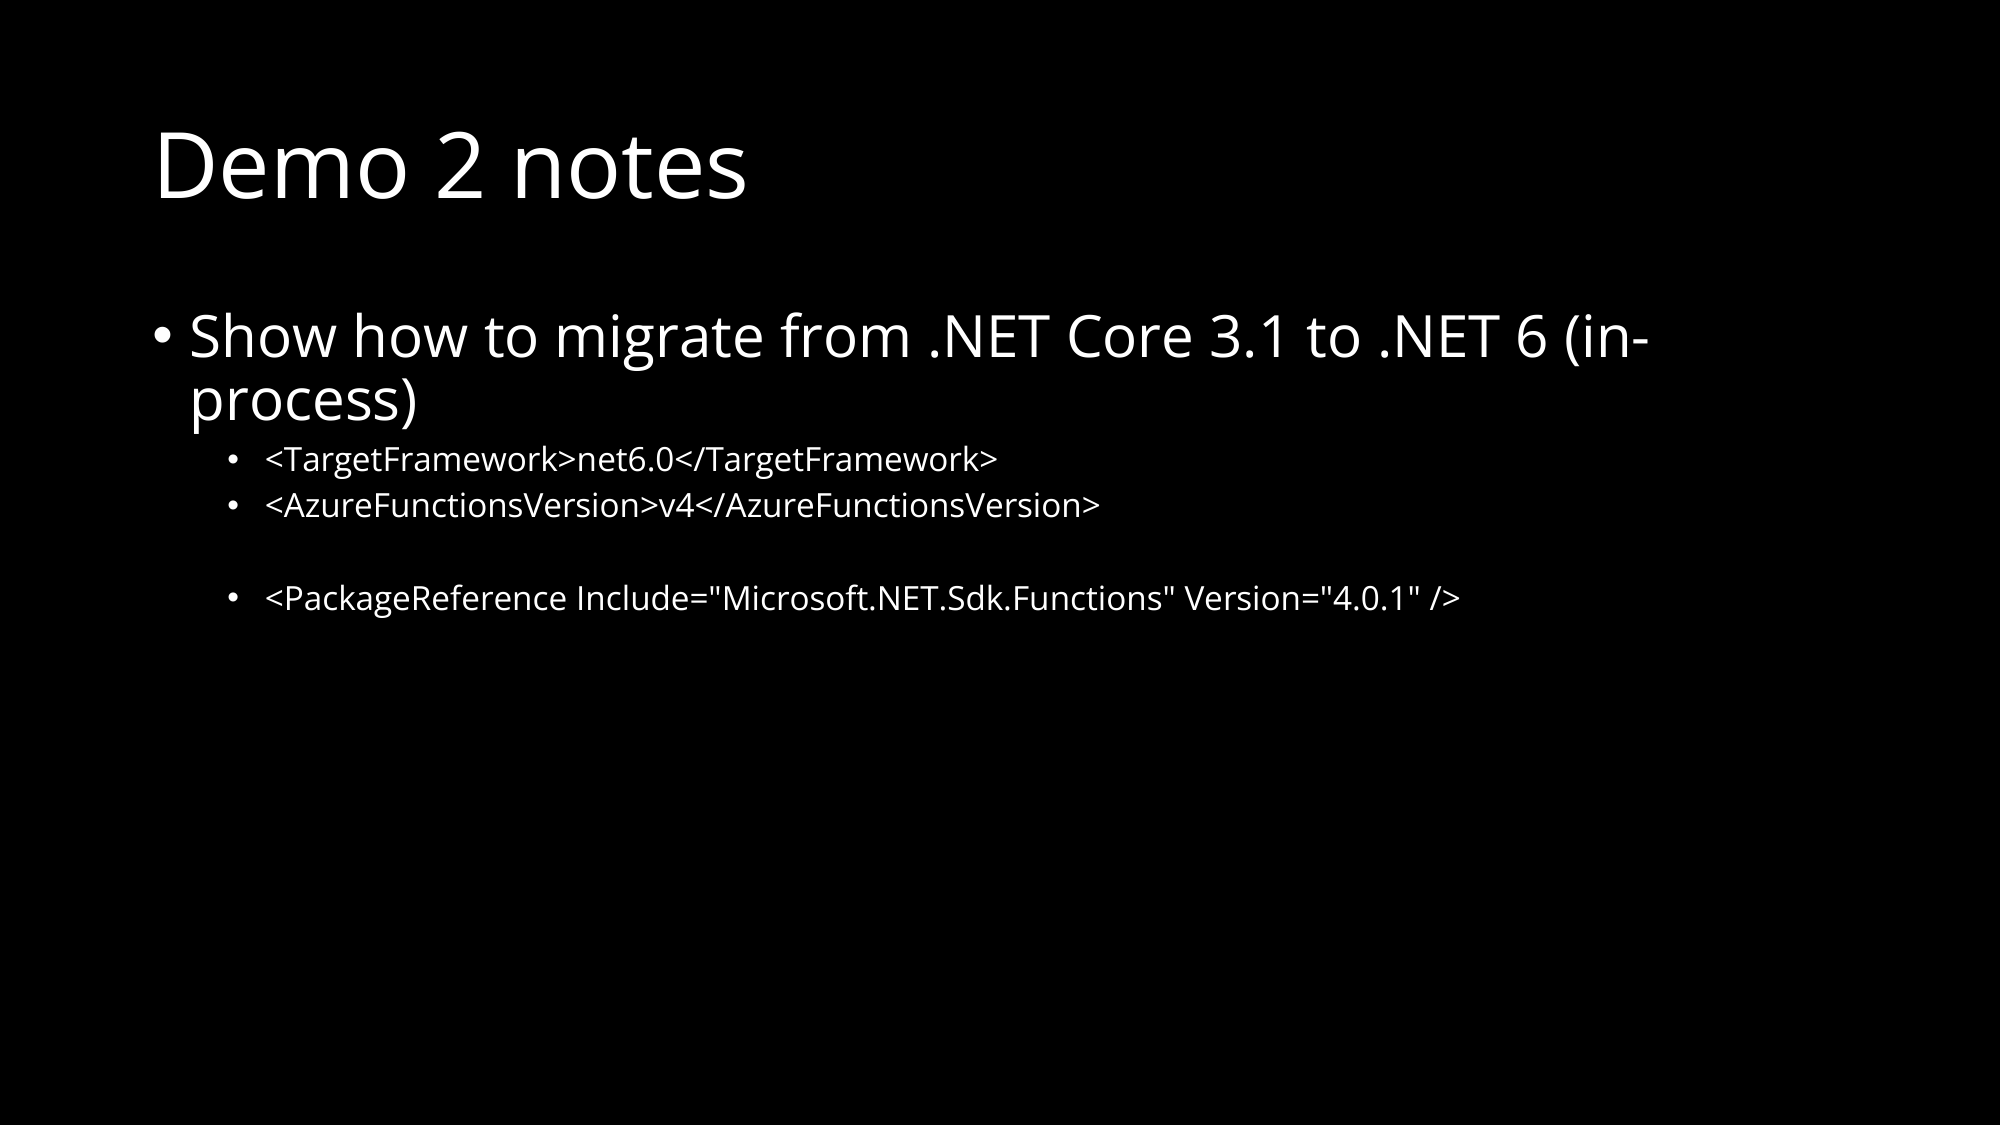

# Demo 2 notes
Show how to migrate from .NET Core 3.1 to .NET 6 (in-process)
<TargetFramework>net6.0</TargetFramework>
<AzureFunctionsVersion>v4</AzureFunctionsVersion>

<PackageReference Include="Microsoft.NET.Sdk.Functions" Version="4.0.1" />